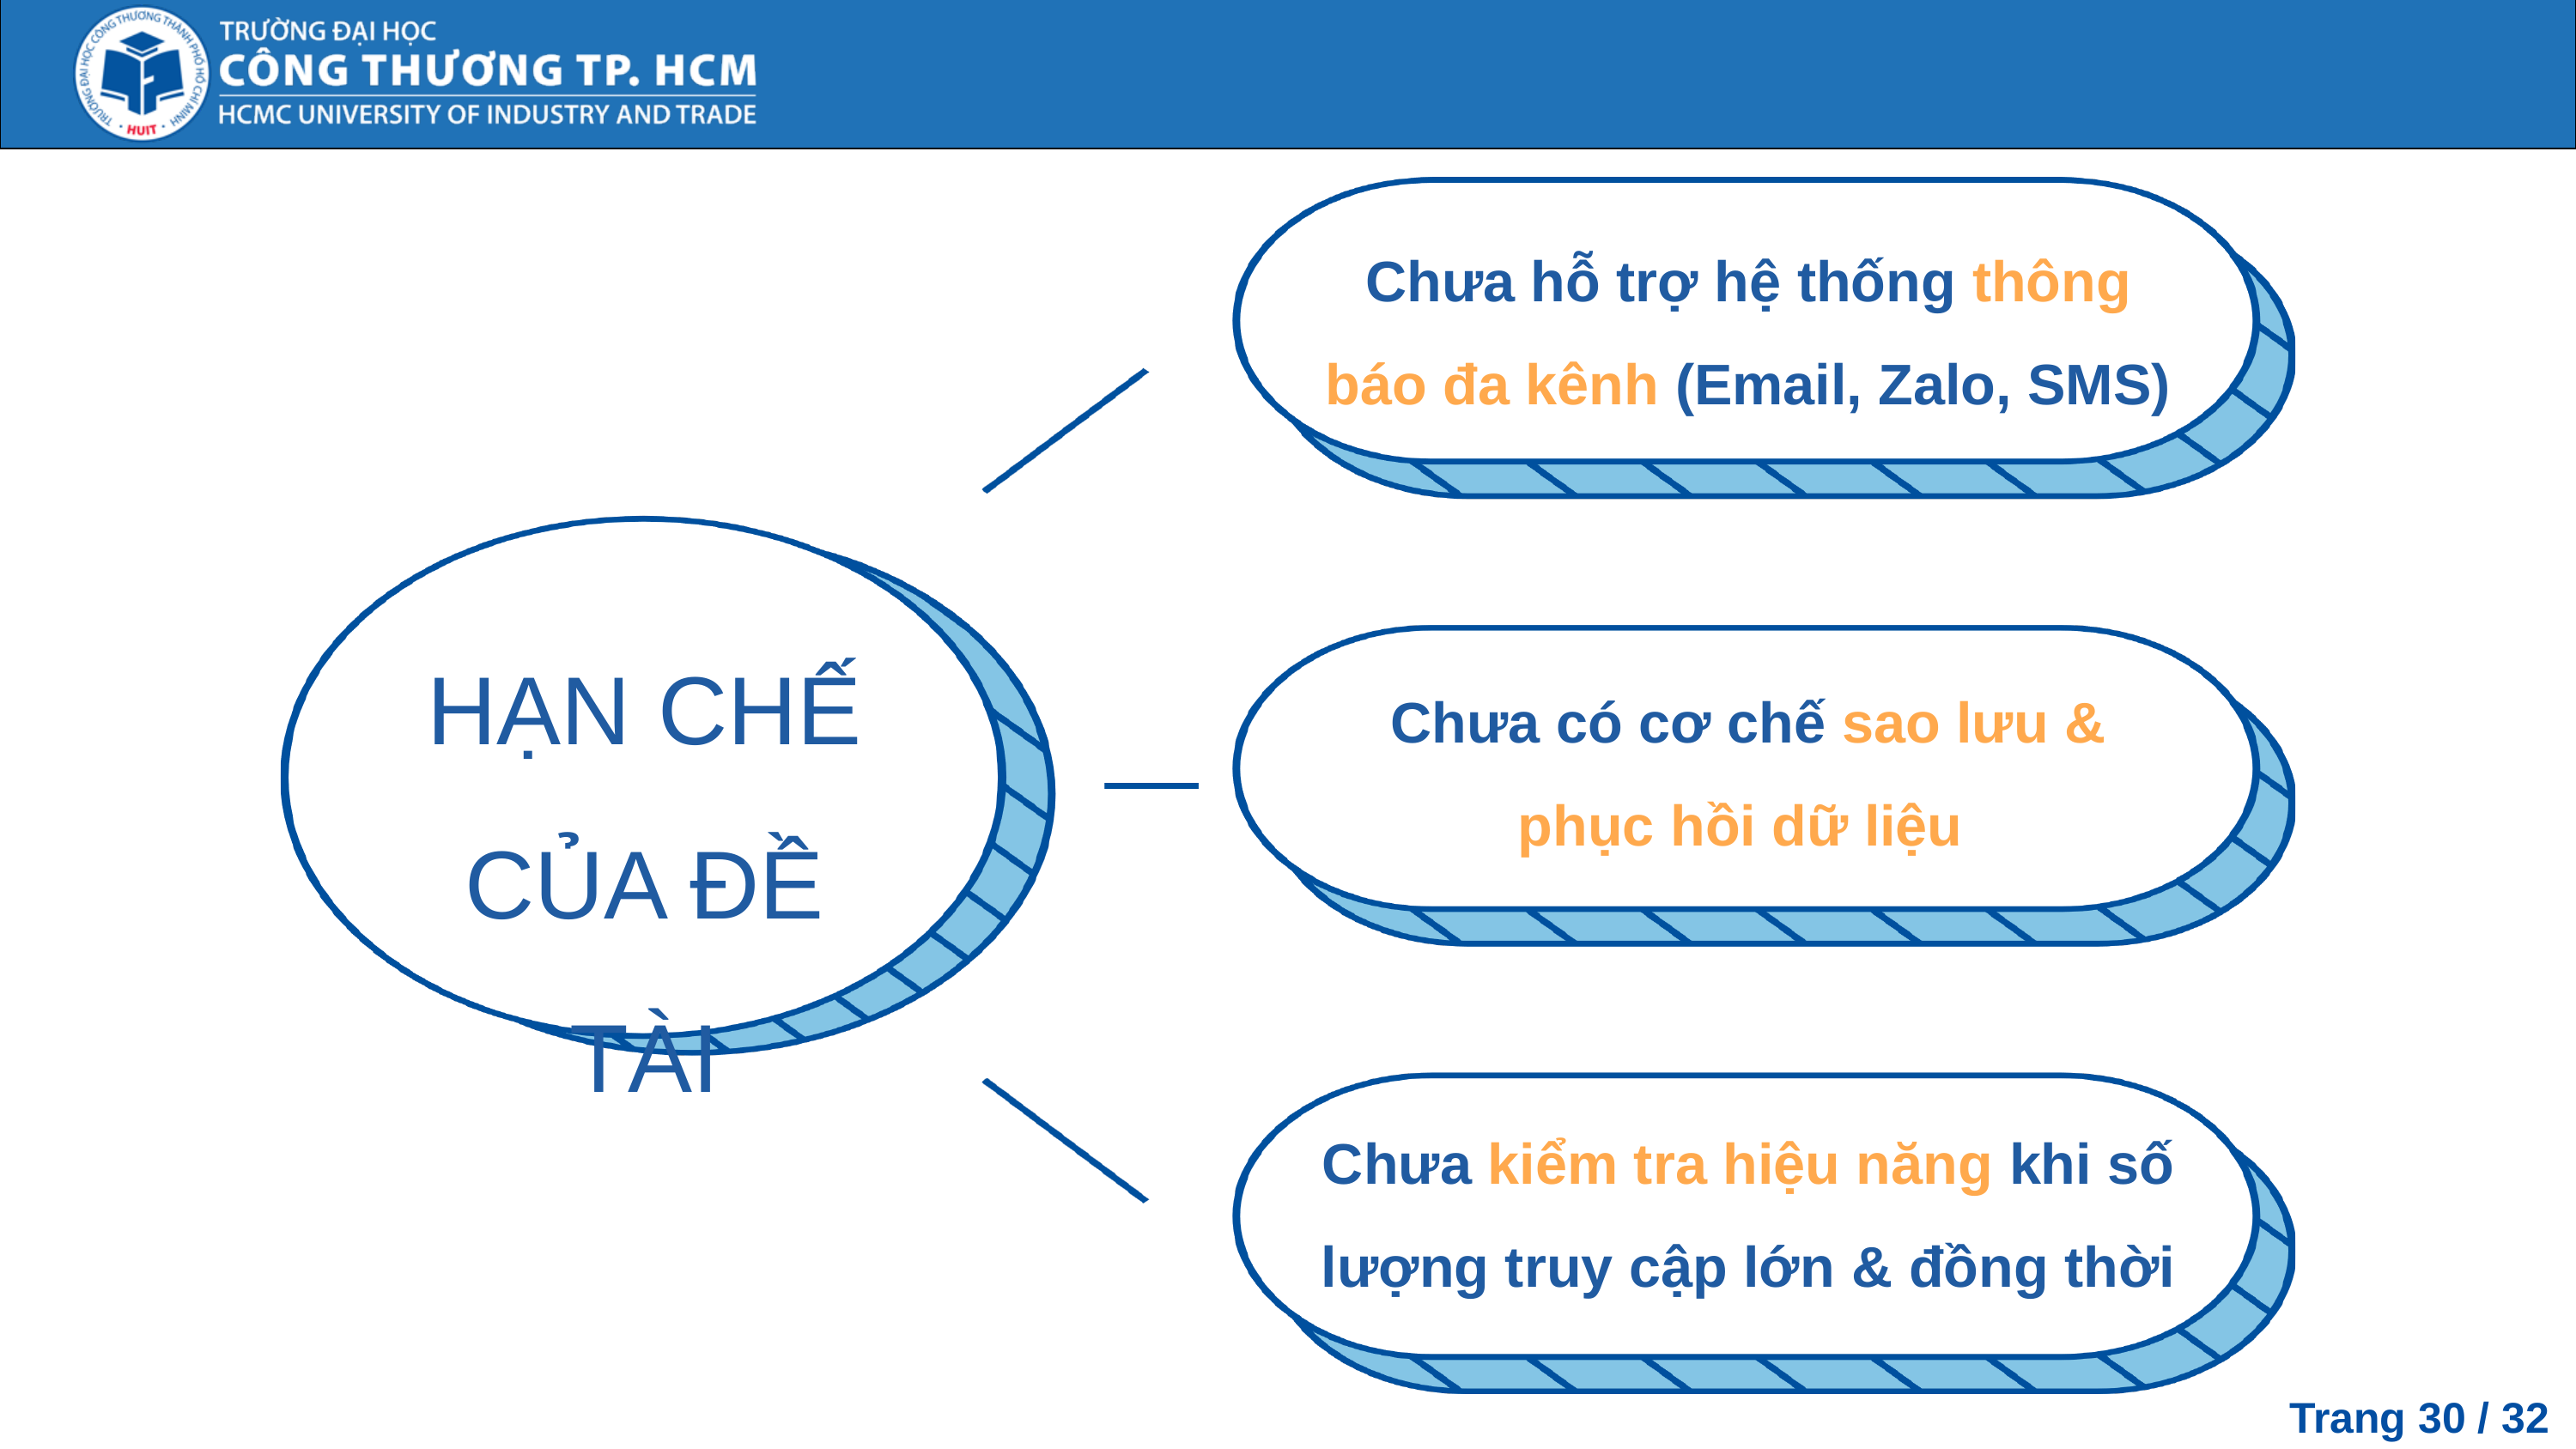

Chưa hỗ trợ hệ thống thông báo đa kênh (Email, Zalo, SMS)
Chưa có cơ chế sao lưu & phục hồi dữ liệu
Chưa kiểm tra hiệu năng khi số lượng truy cập lớn & đồng thời
HẠN CHẾ CỦA ĐỀ TÀI
Trang 30 / 32